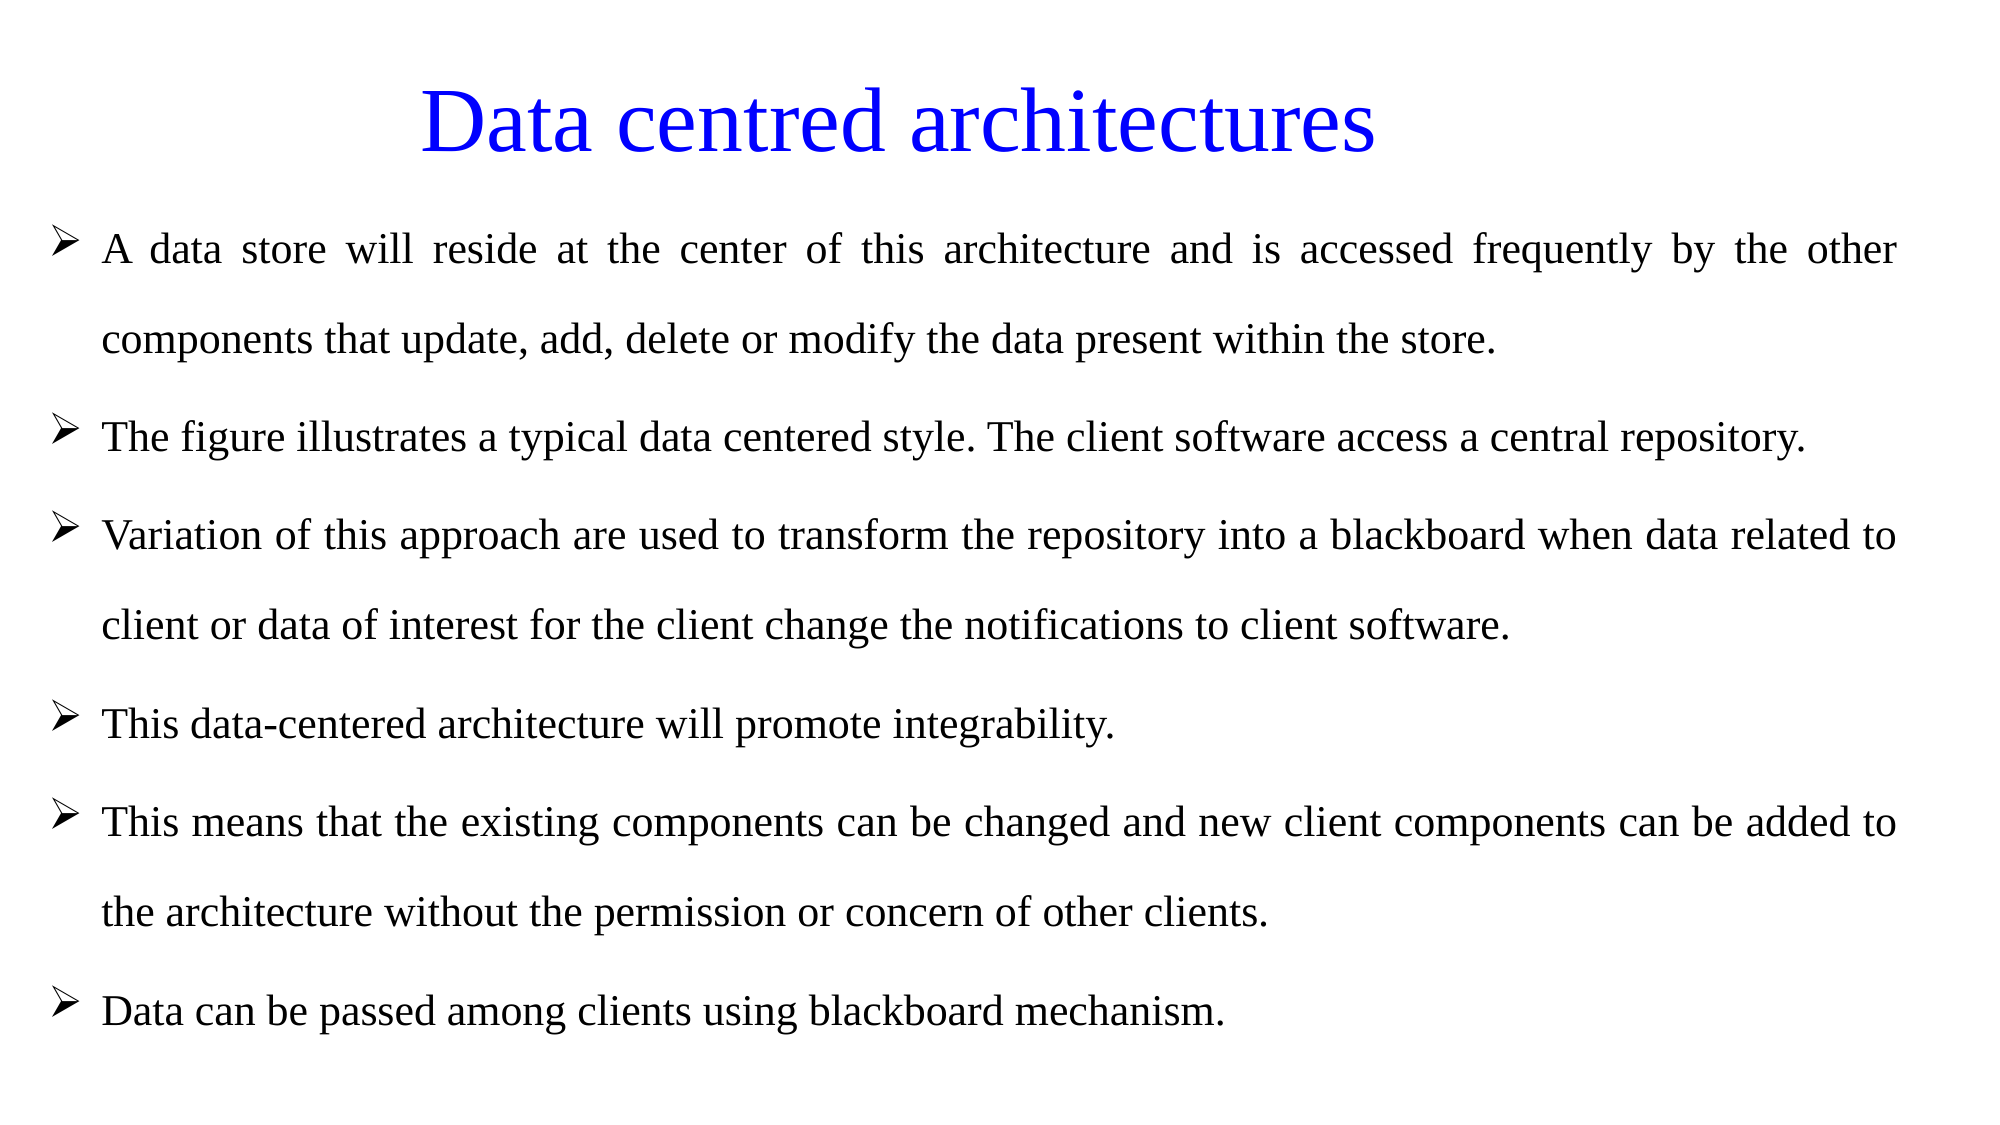

# Data centred architectures
A data store will reside at the center of this architecture and is accessed frequently by the other components that update, add, delete or modify the data present within the store.
The figure illustrates a typical data centered style. The client software access a central repository.
Variation of this approach are used to transform the repository into a blackboard when data related to client or data of interest for the client change the notifications to client software.
This data-centered architecture will promote integrability.
This means that the existing components can be changed and new client components can be added to the architecture without the permission or concern of other clients.
Data can be passed among clients using blackboard mechanism.